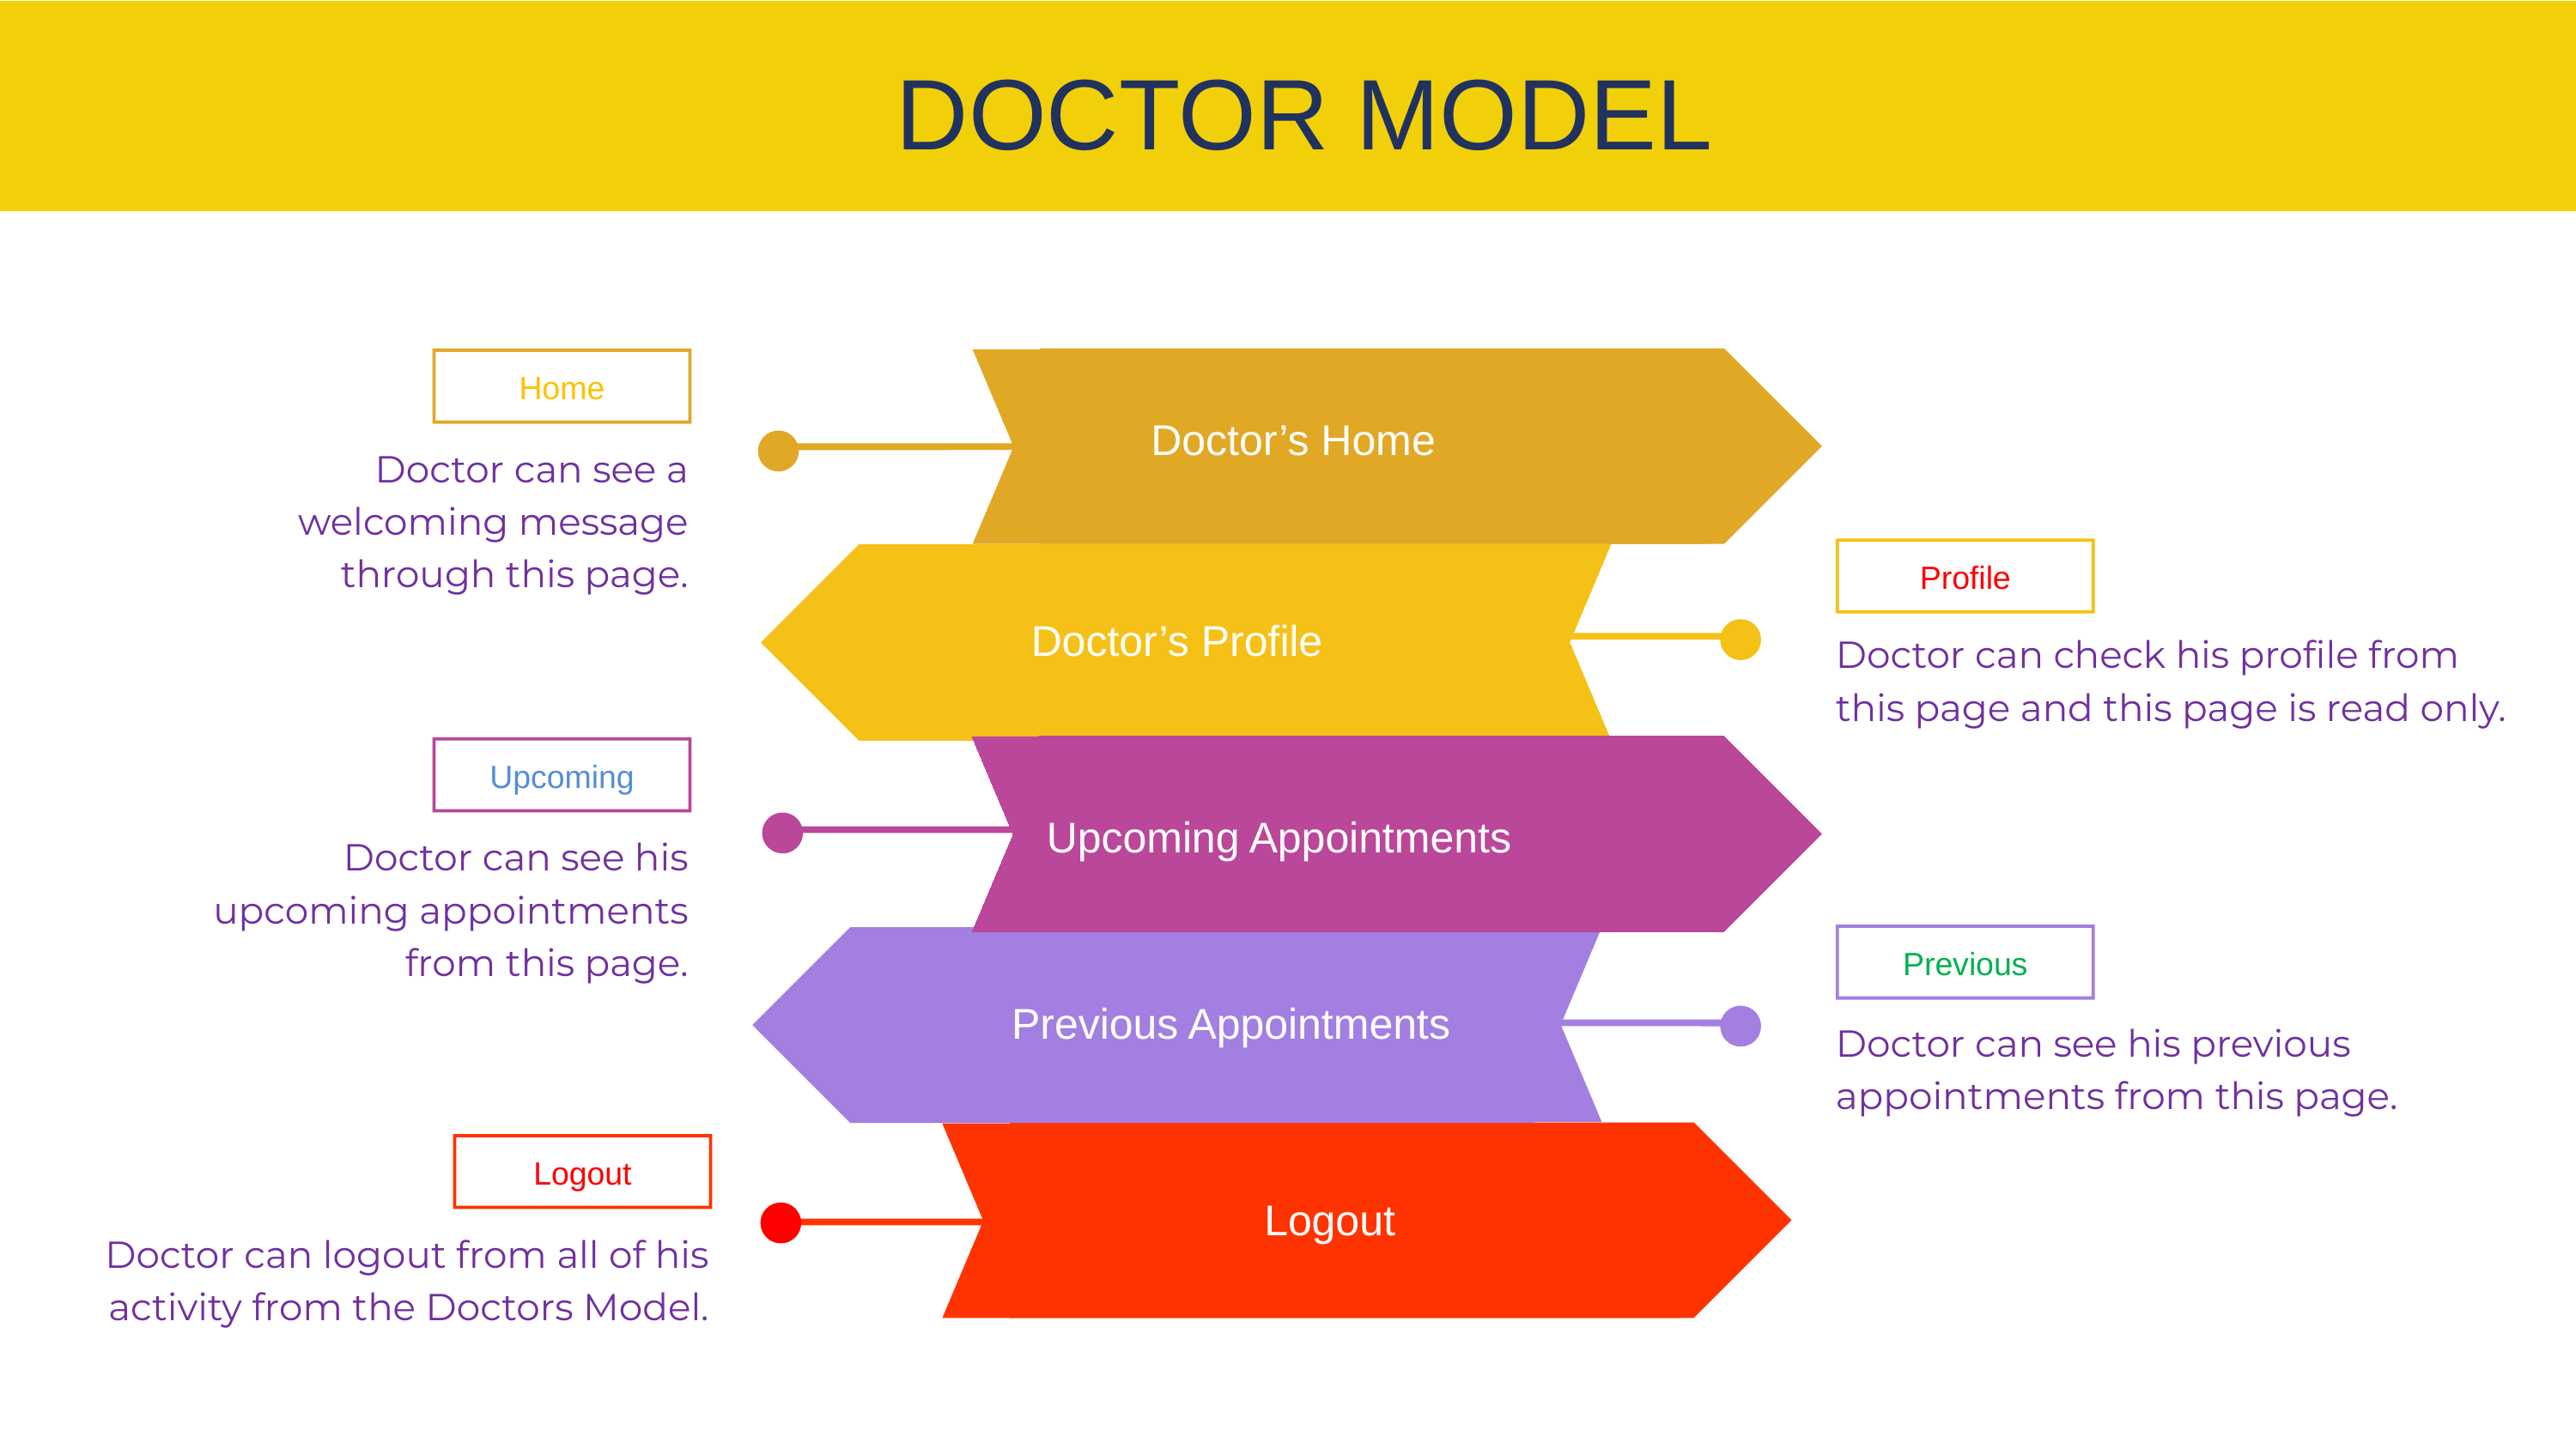

DOCTOR MODEL

Home
Doctor’s Home

Doctor can see a welcoming message through this page.

Profile
Doctor’s Profile

Doctor can check his profile from this page and this page is read only.

Upcoming
Upcoming Appointments

Doctor can see his upcoming appointments from this page.

Previous
Previous Appointments

Doctor can see his previous appointments from this page.

Logout
Logout

Doctor can logout from all of his activity from the Doctors Model.